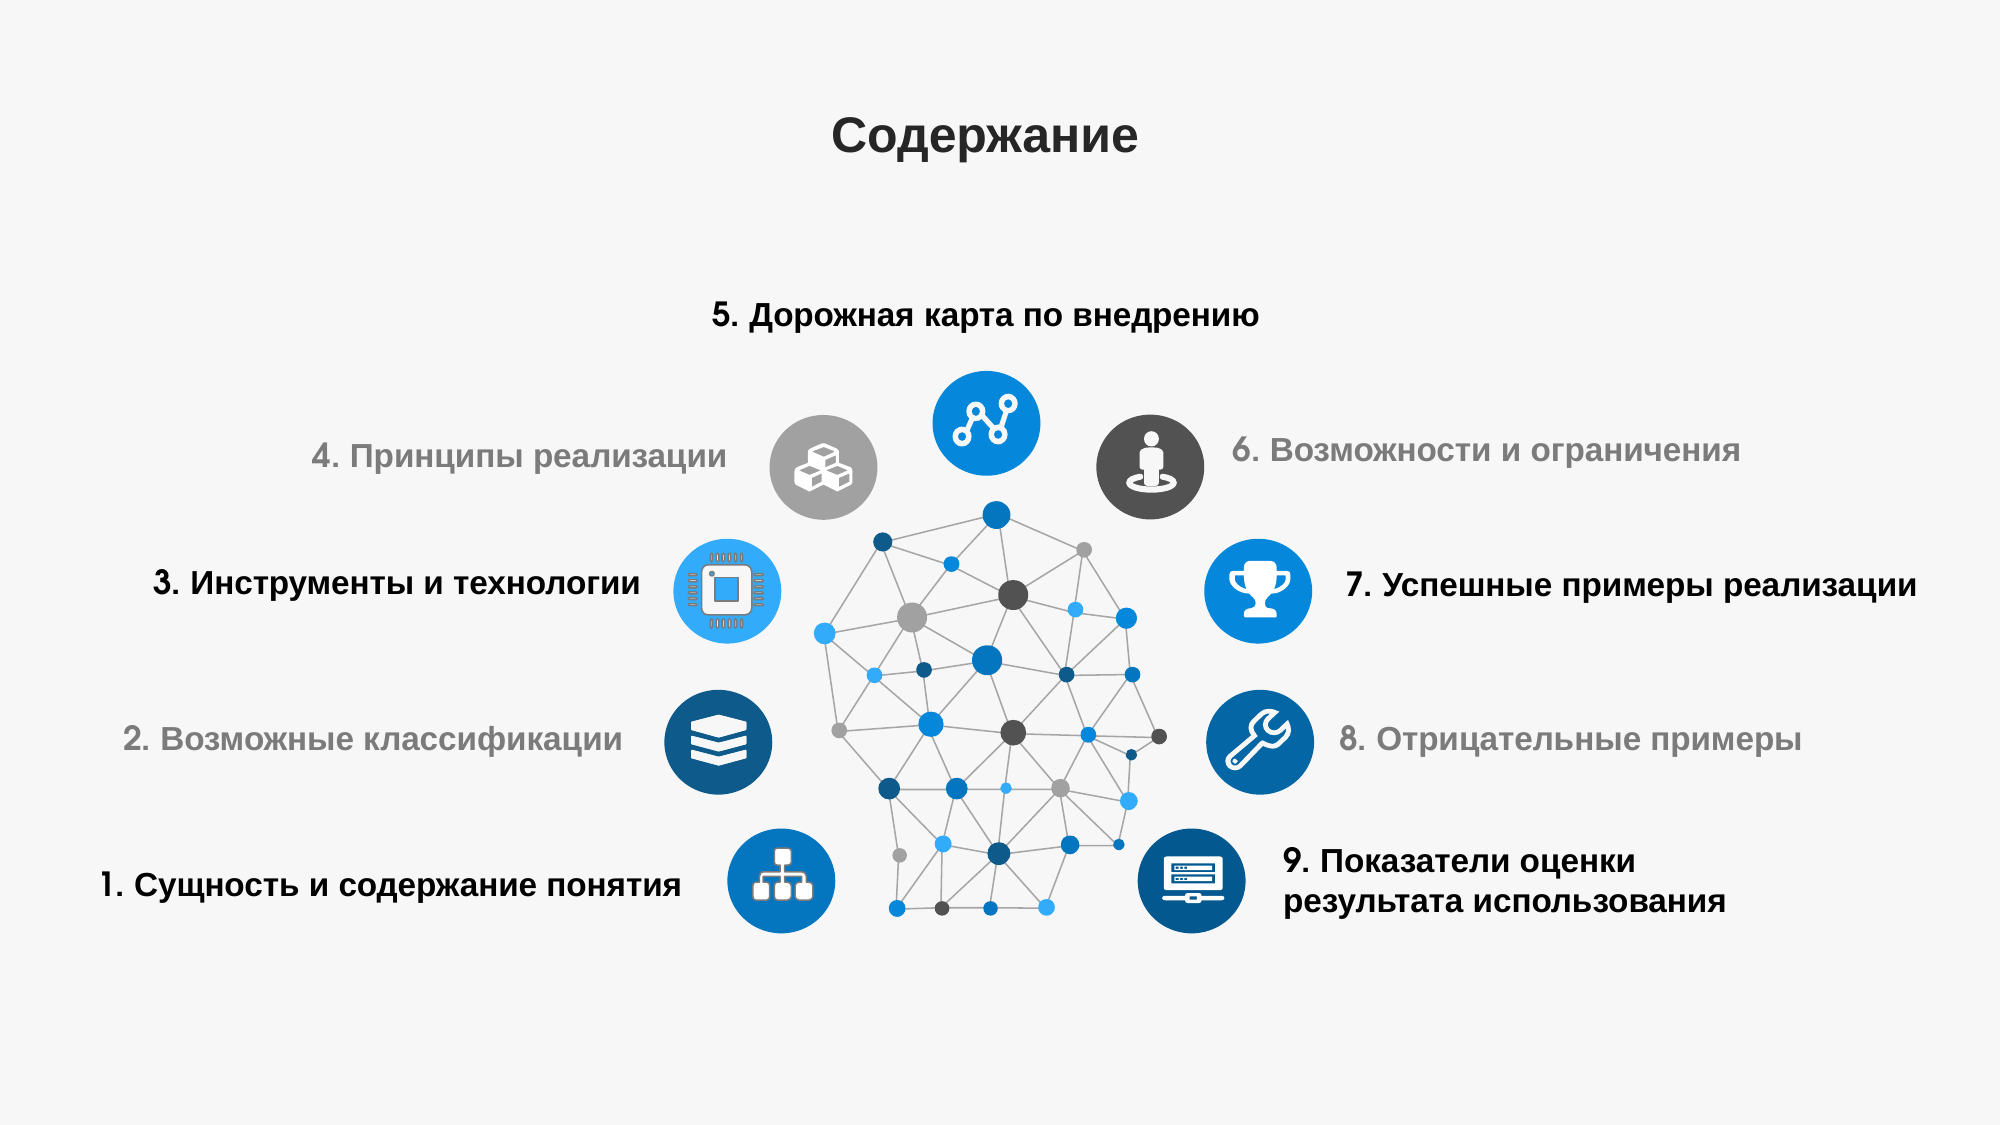

Содержание
5. Дорожная карта по внедрению

6. Возможности и ограничения

4. Принципы реализации

3. Инструменты и технологии
7. Успешные примеры реализации

8. Отрицательные примеры
2. Возможные классификации

9. Показатели оценки
результата использования

1. Сущность и содержание понятия